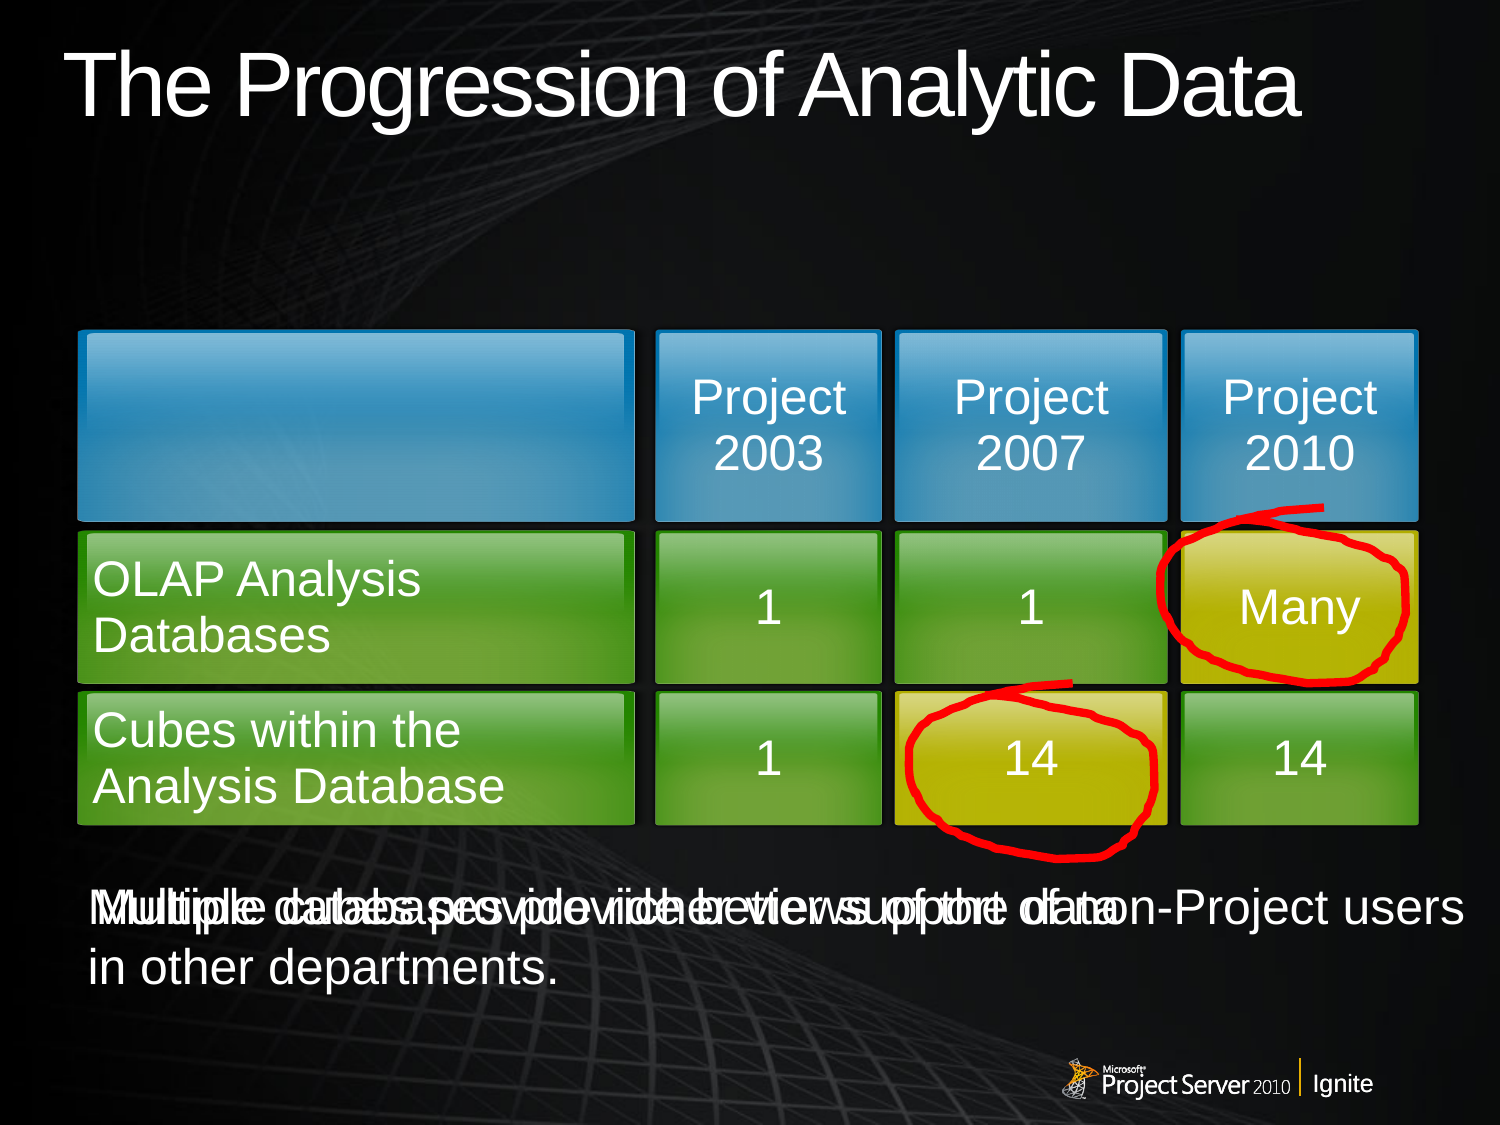

# The Progression of Analytic Data
|  | Project 2003 | Project 2007 | Project 2010 |
| --- | --- | --- | --- |
| OLAP Analysis Databases | 1 | 1 | Many |
| Cubes within the Analysis Database | 1 | 14 | 14 |

Multiple databases provide better support of non-Project users in other departments.

Multiple cubes provide richer views of the data